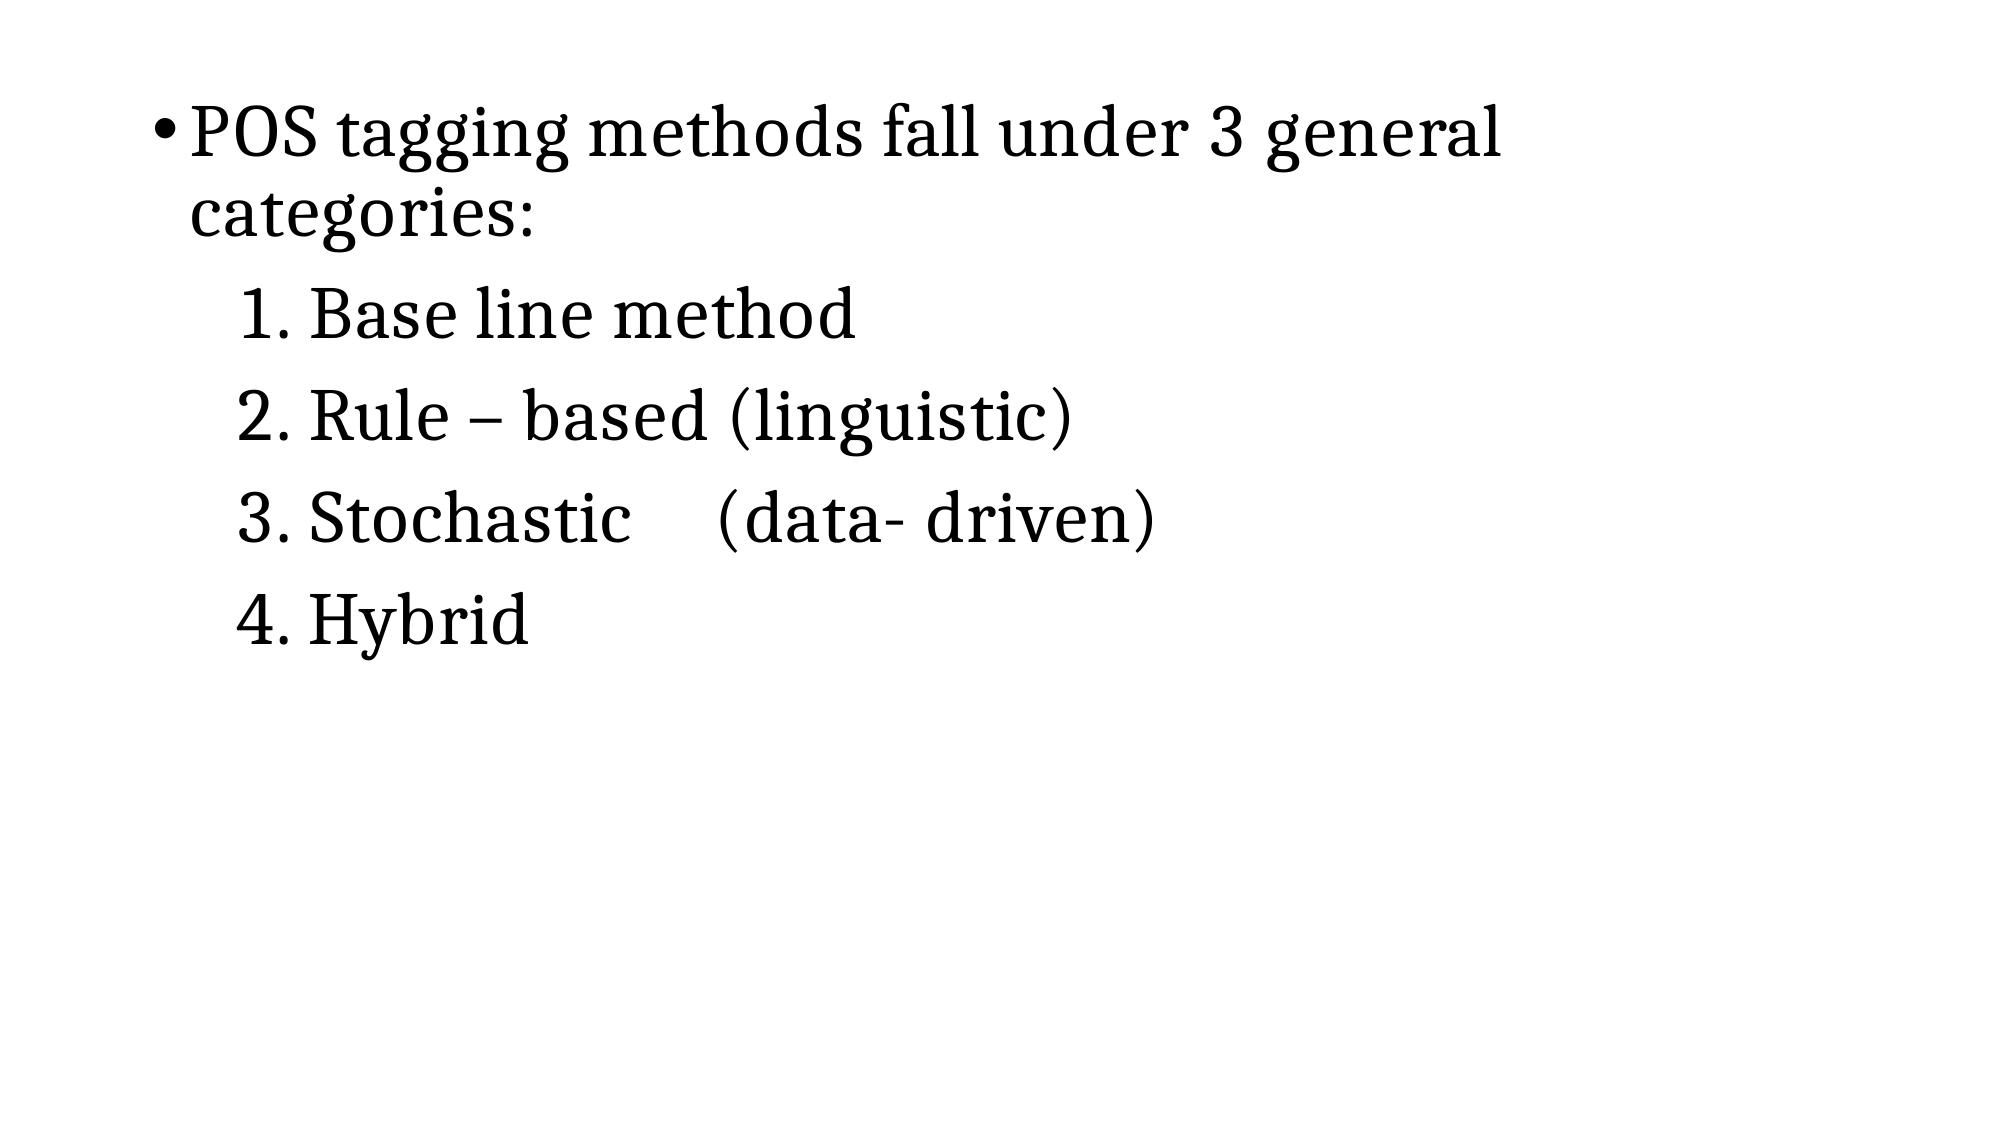

POS tagging methods fall under 3 general categories:
     1. Base line method
     2. Rule – based (linguistic)
     3. Stochastic     (data- driven)
     4. Hybrid